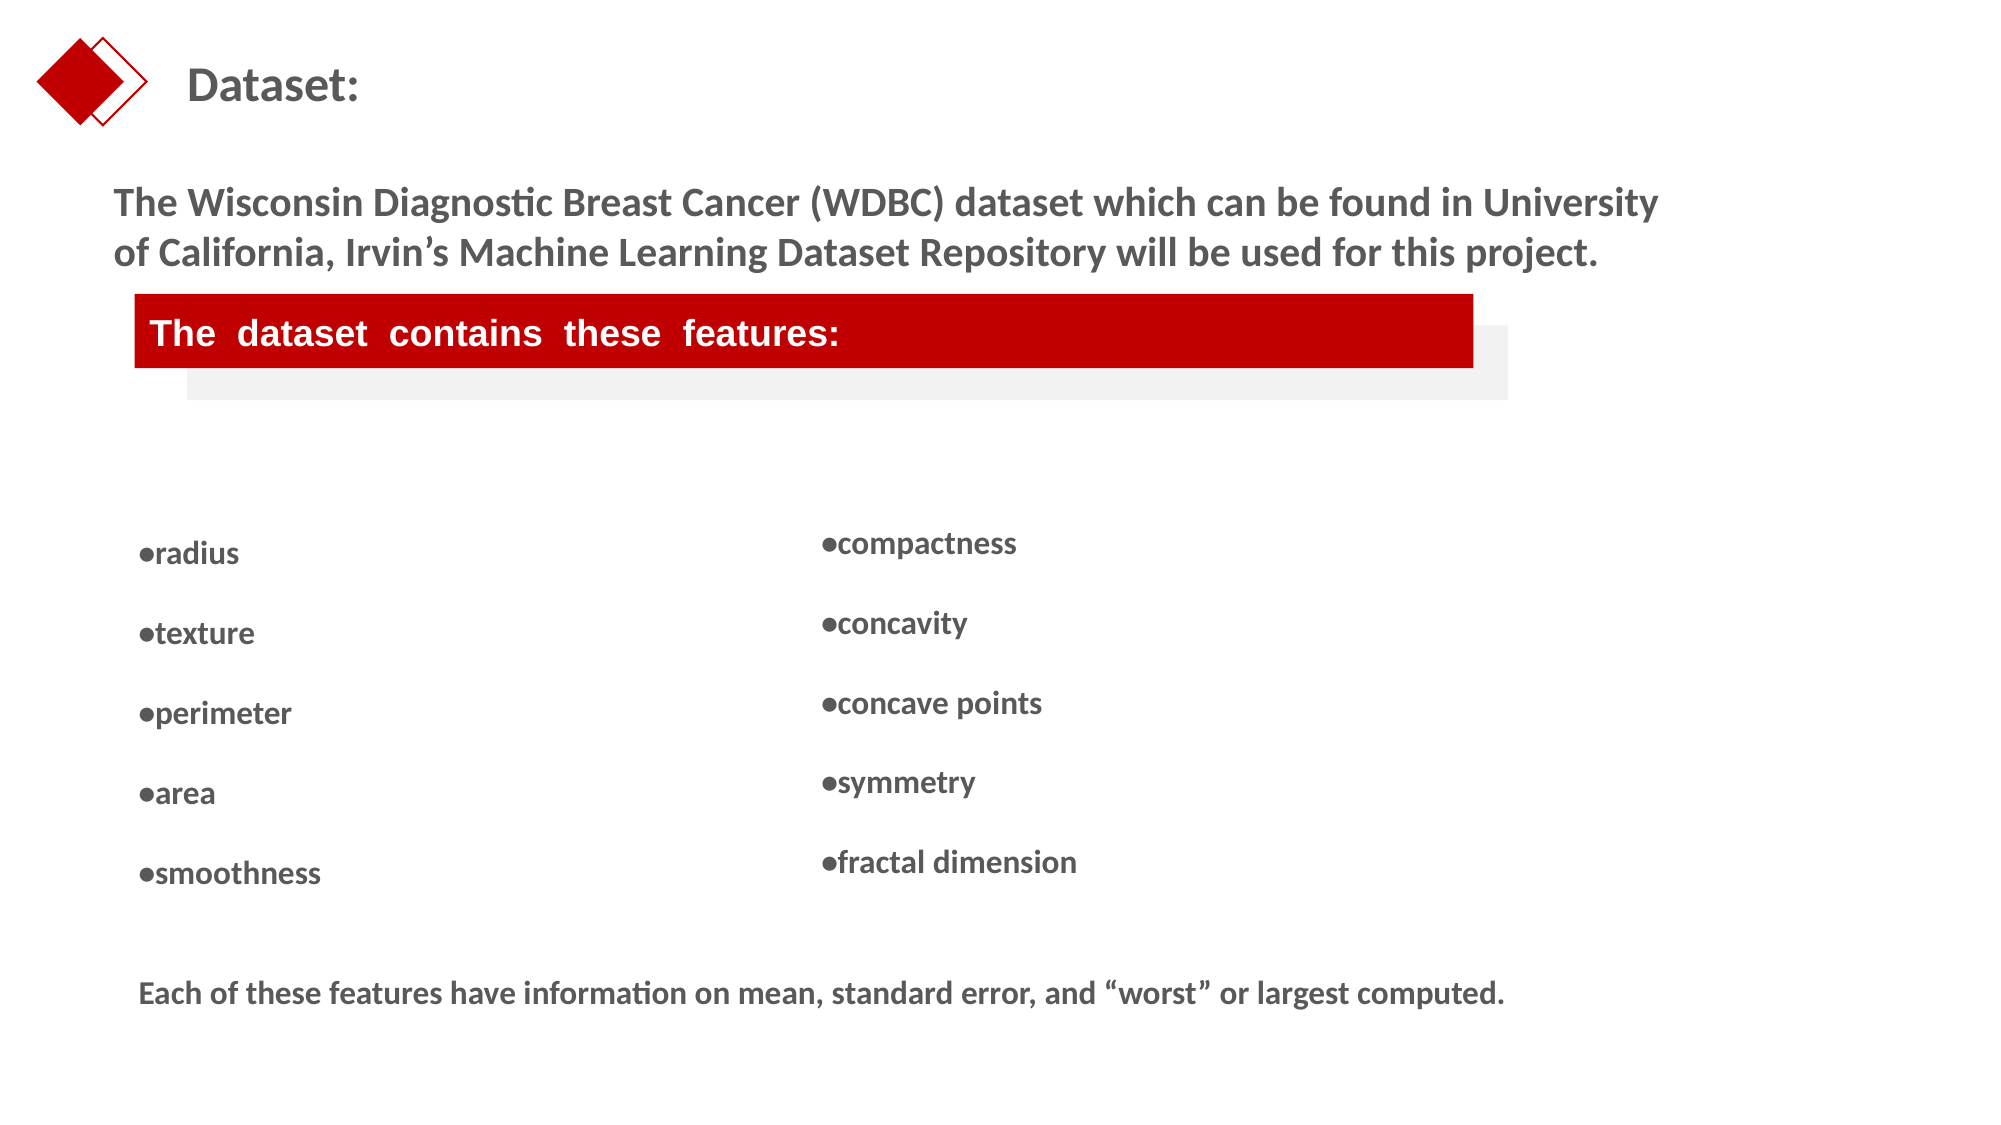

Dataset:
The Wisconsin Diagnostic Breast Cancer (WDBC) dataset which can be found in University of California, Irvin’s Machine Learning Dataset Repository will be used for this project.
The  dataset  contains  these  features:

•compactness

•concavity

•concave points

•symmetry

•fractal dimension

•radius

•texture

•perimeter

•area

•smoothness

Each of these features have information on mean, standard error, and “worst” or largest computed.